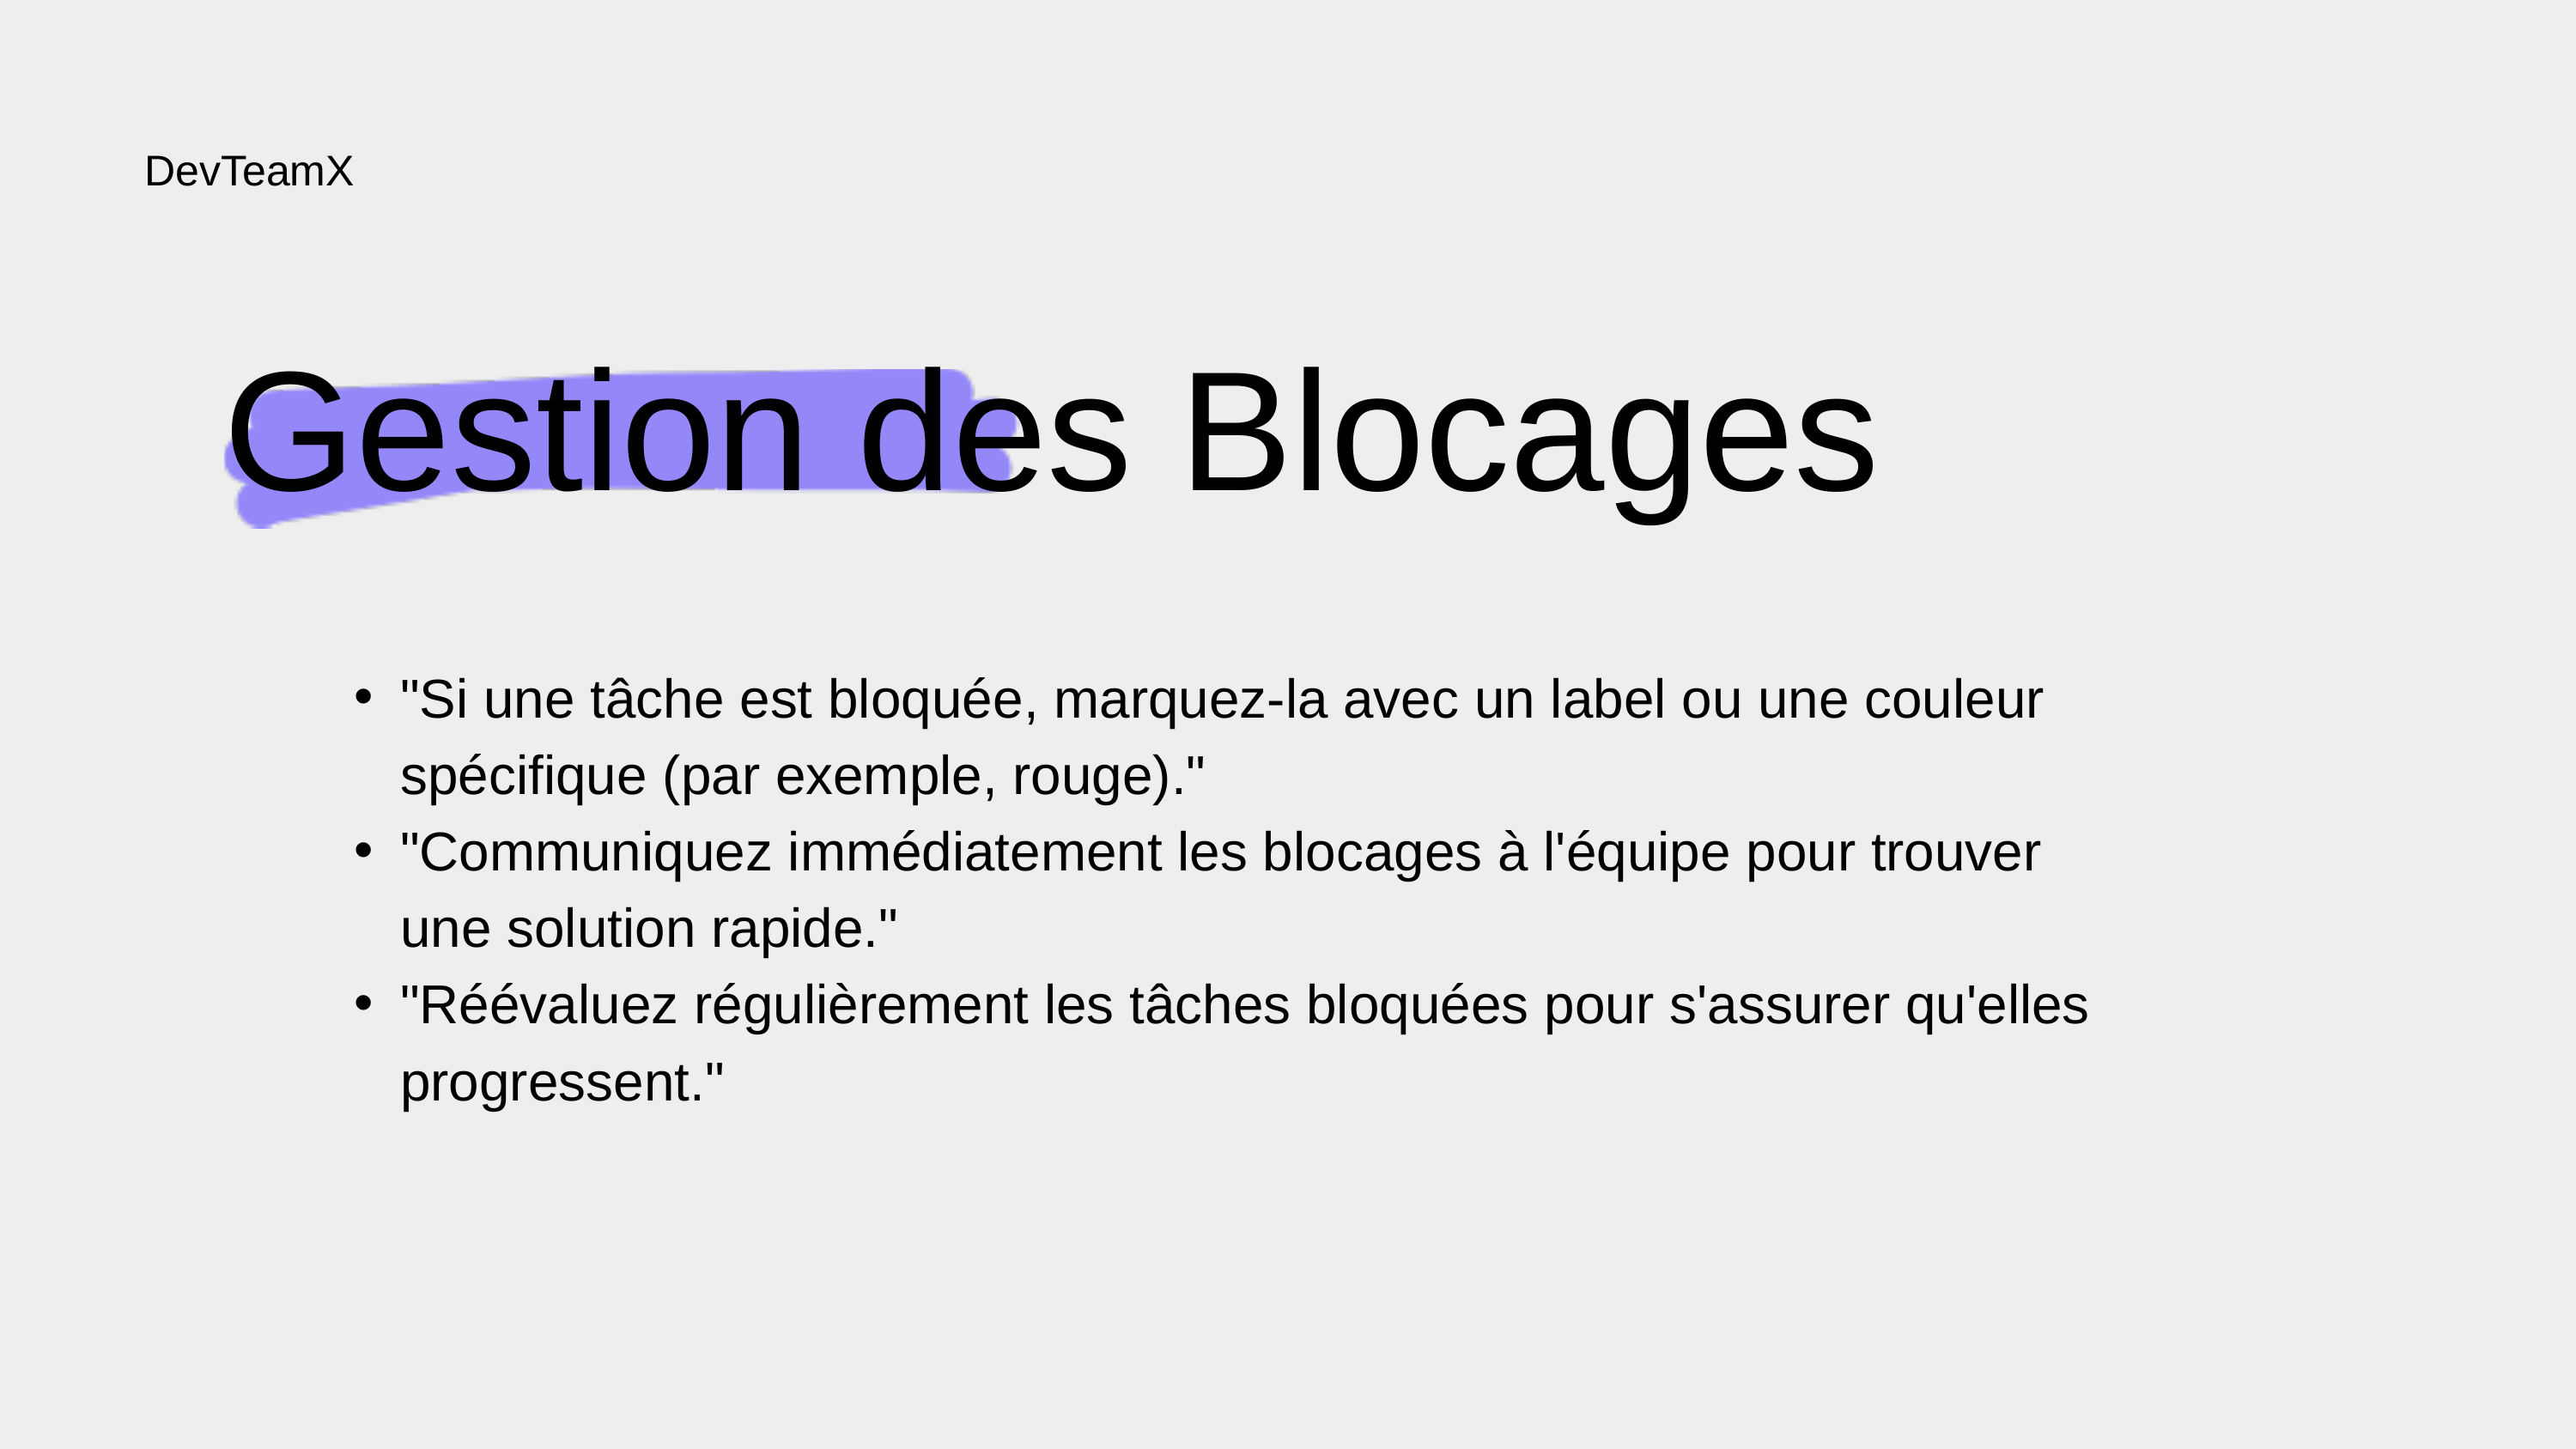

DevTeamX
Gestion des Blocages

"Si une tâche est bloquée, marquez-la avec un label ou une couleur spécifique (par exemple, rouge)."
"Communiquez immédiatement les blocages à l'équipe pour trouver une solution rapide."
"Réévaluez régulièrement les tâches bloquées pour s'assurer qu'elles progressent."